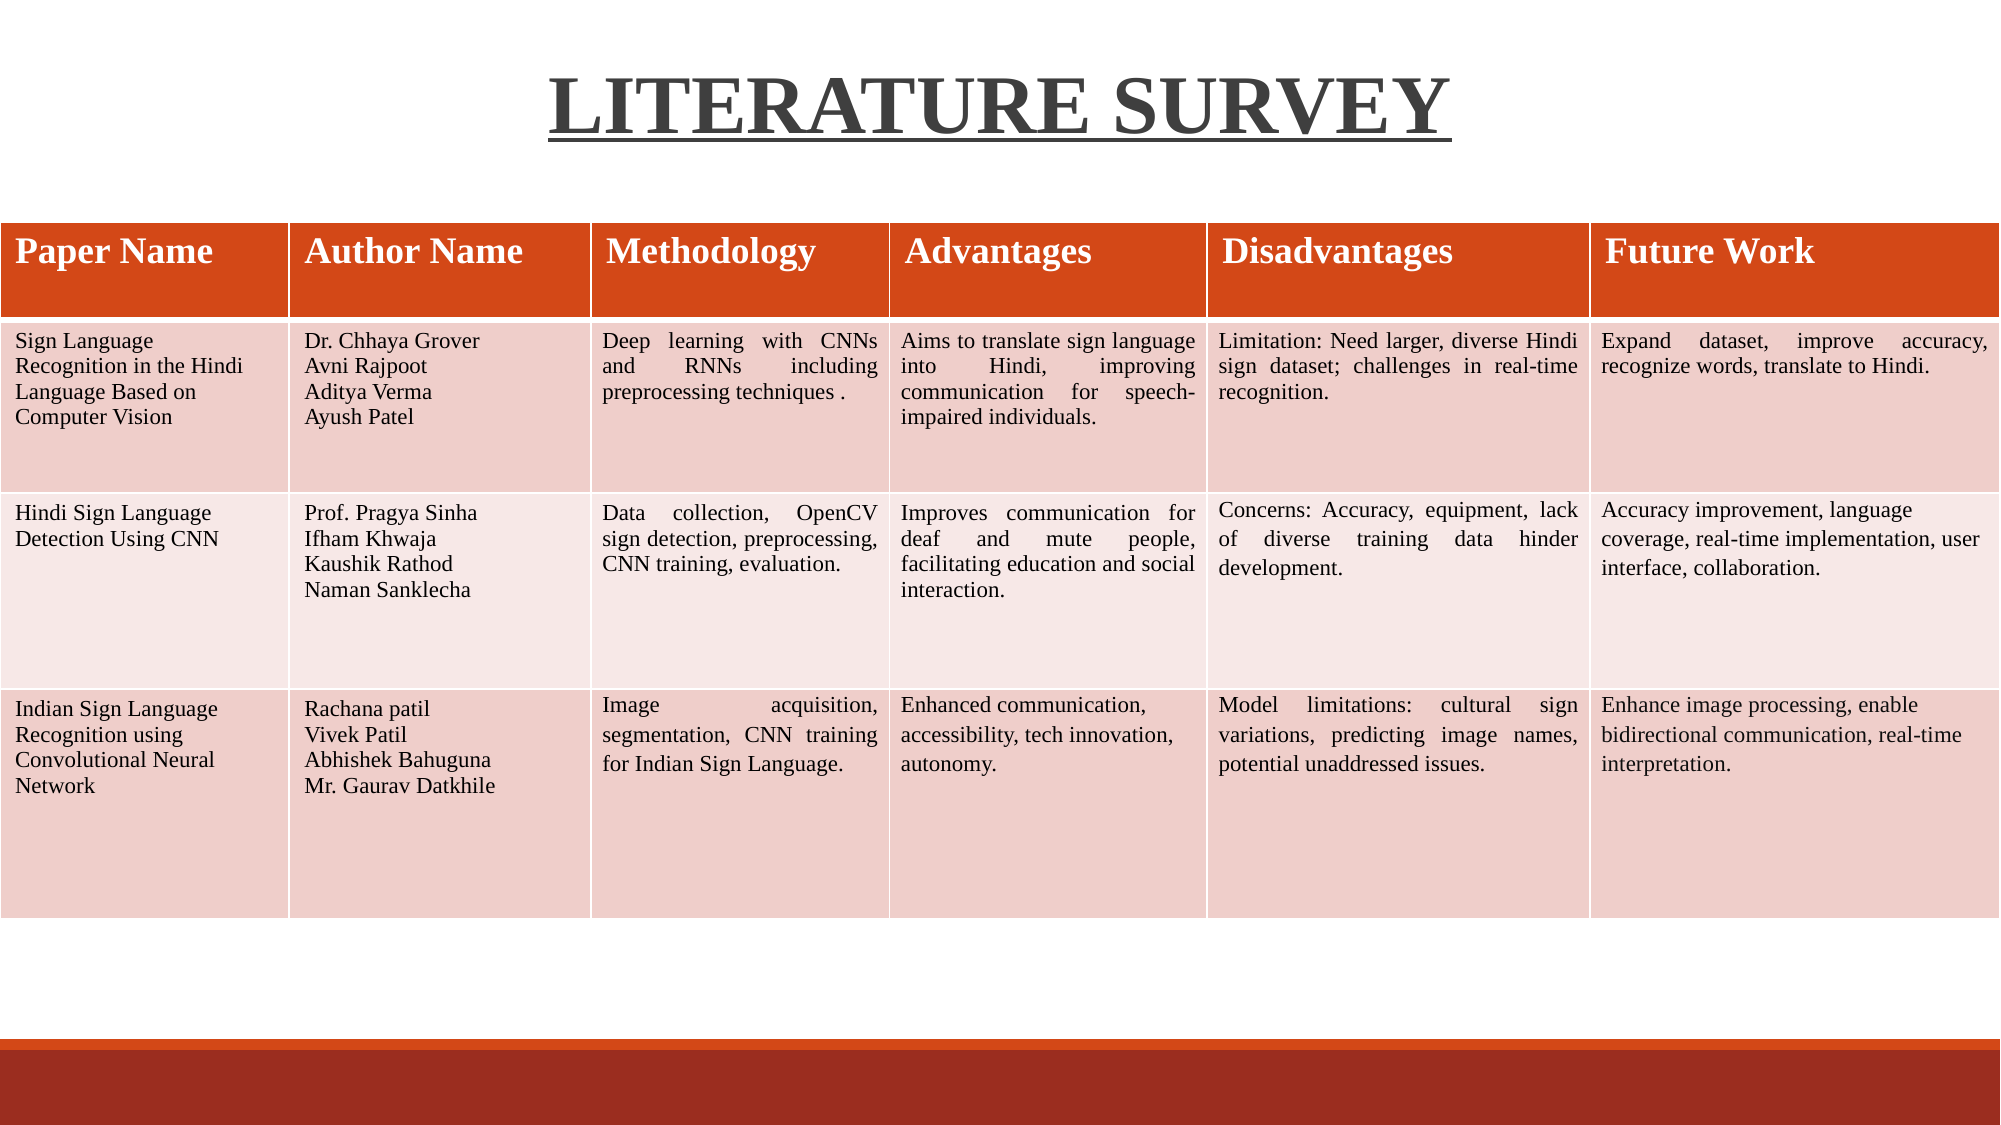

# LITERATURE SURVEY
| Paper Name | Author Name | Methodology | Advantages | Disadvantages | Future Work |
| --- | --- | --- | --- | --- | --- |
| Sign Language Recognition in the Hindi Language Based on Computer Vision | Dr. Chhaya Grover Avni Rajpoot Aditya Verma Ayush Patel | Deep learning with CNNs and RNNs including preprocessing techniques . | Aims to translate sign language into Hindi, improving communication for speech-impaired individuals. | Limitation: Need larger, diverse Hindi sign dataset; challenges in real-time recognition. | Expand dataset, improve accuracy, recognize words, translate to Hindi. |
| Hindi Sign Language Detection Using CNN | Prof. Pragya Sinha Ifham Khwaja Kaushik Rathod Naman Sanklecha | Data collection, OpenCV sign detection, preprocessing, CNN training, evaluation. | Improves communication for deaf and mute people, facilitating education and social interaction. | Concerns: Accuracy, equipment, lack of diverse training data hinder development. | Accuracy improvement, language coverage, real-time implementation, user interface, collaboration. |
| Indian Sign Language Recognition using Convolutional Neural Network | Rachana patil Vivek Patil Abhishek Bahuguna Mr. Gaurav Datkhile | Image acquisition, segmentation, CNN training for Indian Sign Language. | Enhanced communication, accessibility, tech innovation, autonomy. | Model limitations: cultural sign variations, predicting image names, potential unaddressed issues. | Enhance image processing, enable bidirectional communication, real-time interpretation. |
4